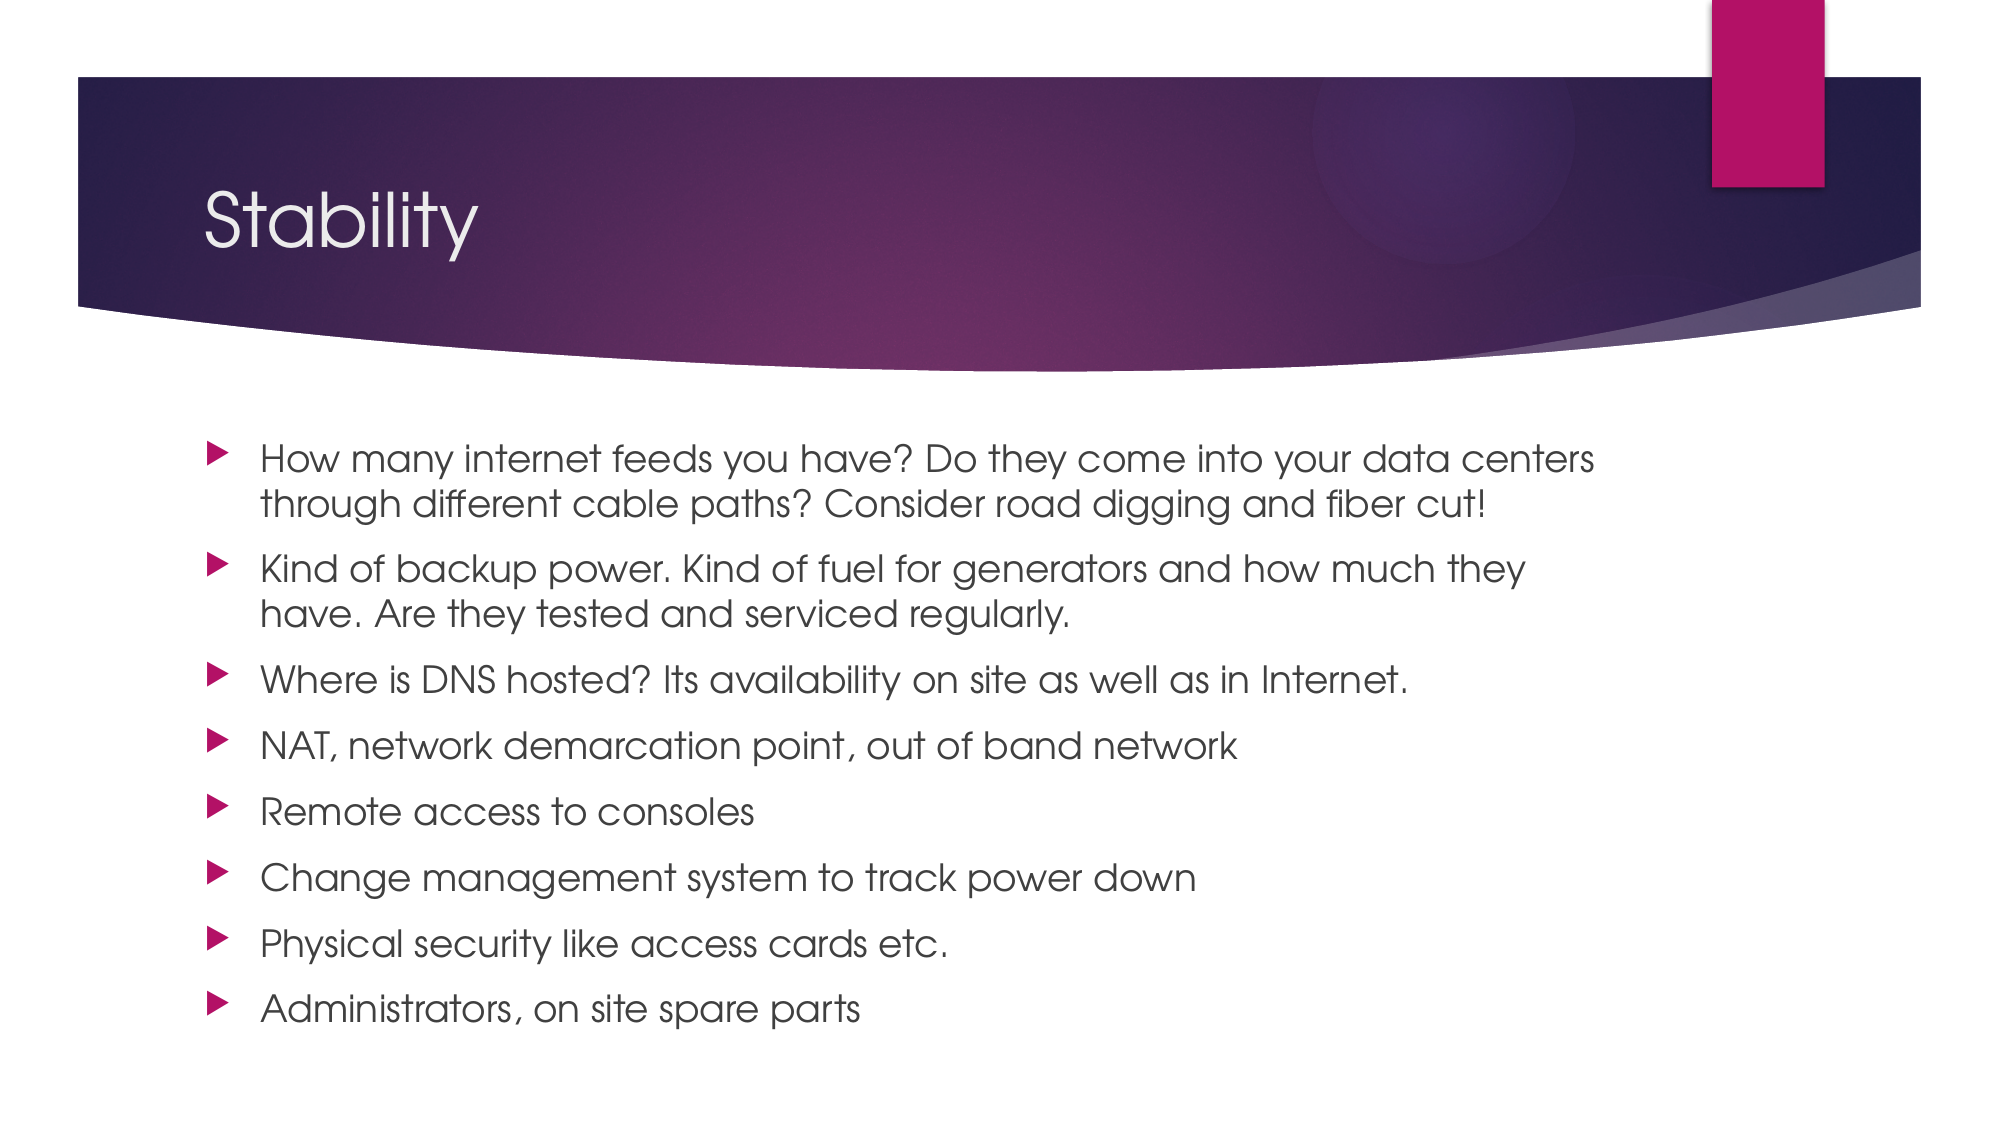

# Stability
How many internet feeds you have? Do they come into your data centers through different cable paths? Consider road digging and fiber cut!
Kind of backup power. Kind of fuel for generators and how much they have. Are they tested and serviced regularly.
Where is DNS hosted? Its availability on site as well as in Internet.
NAT, network demarcation point, out of band network
Remote access to consoles
Change management system to track power down
Physical security like access cards etc.
Administrators, on site spare parts